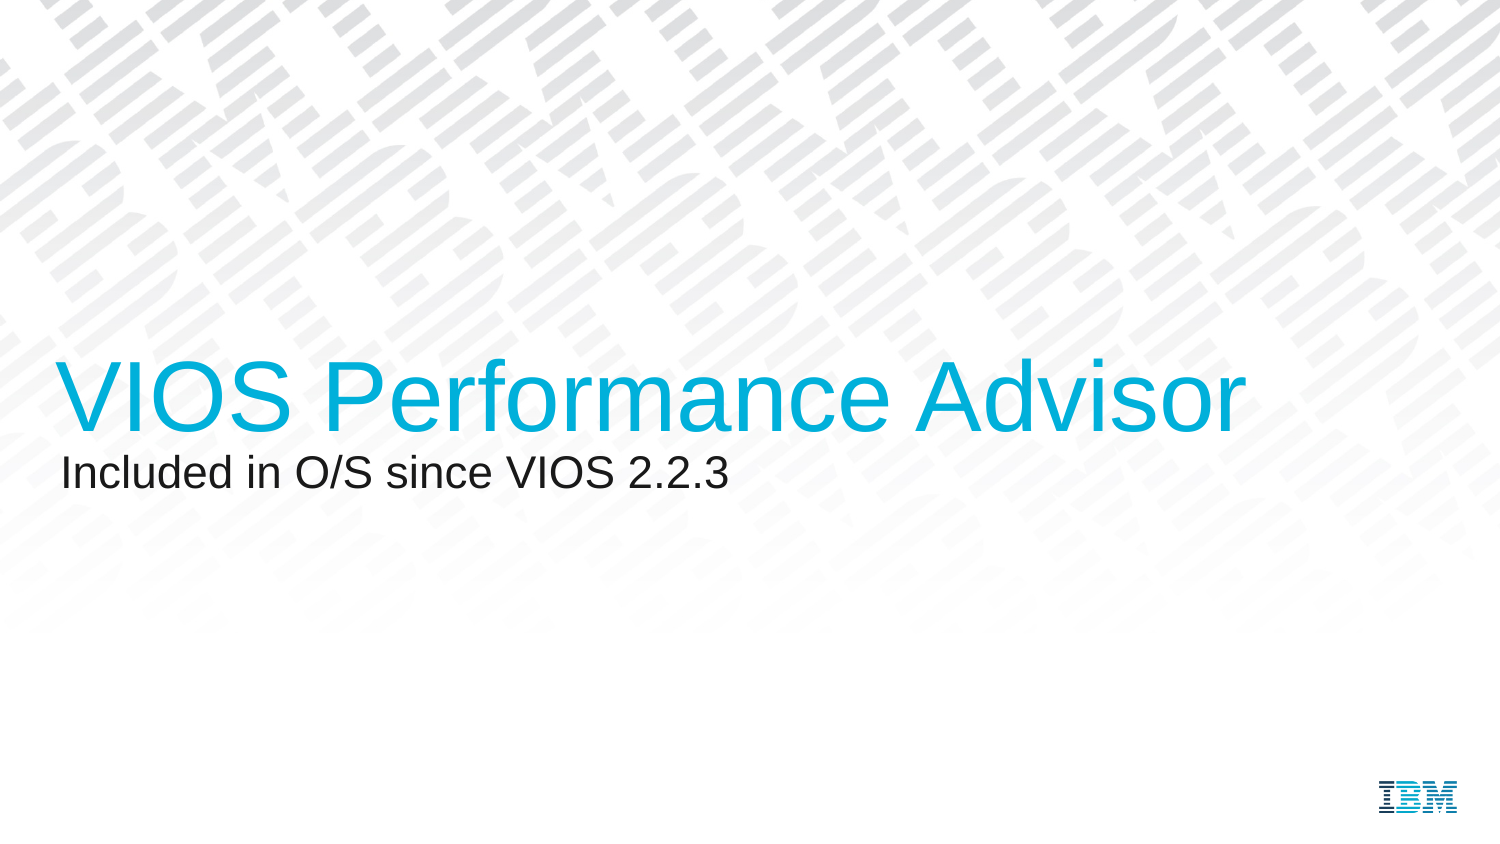

# VIOS Performance Advisor
Included in O/S since VIOS 2.2.3